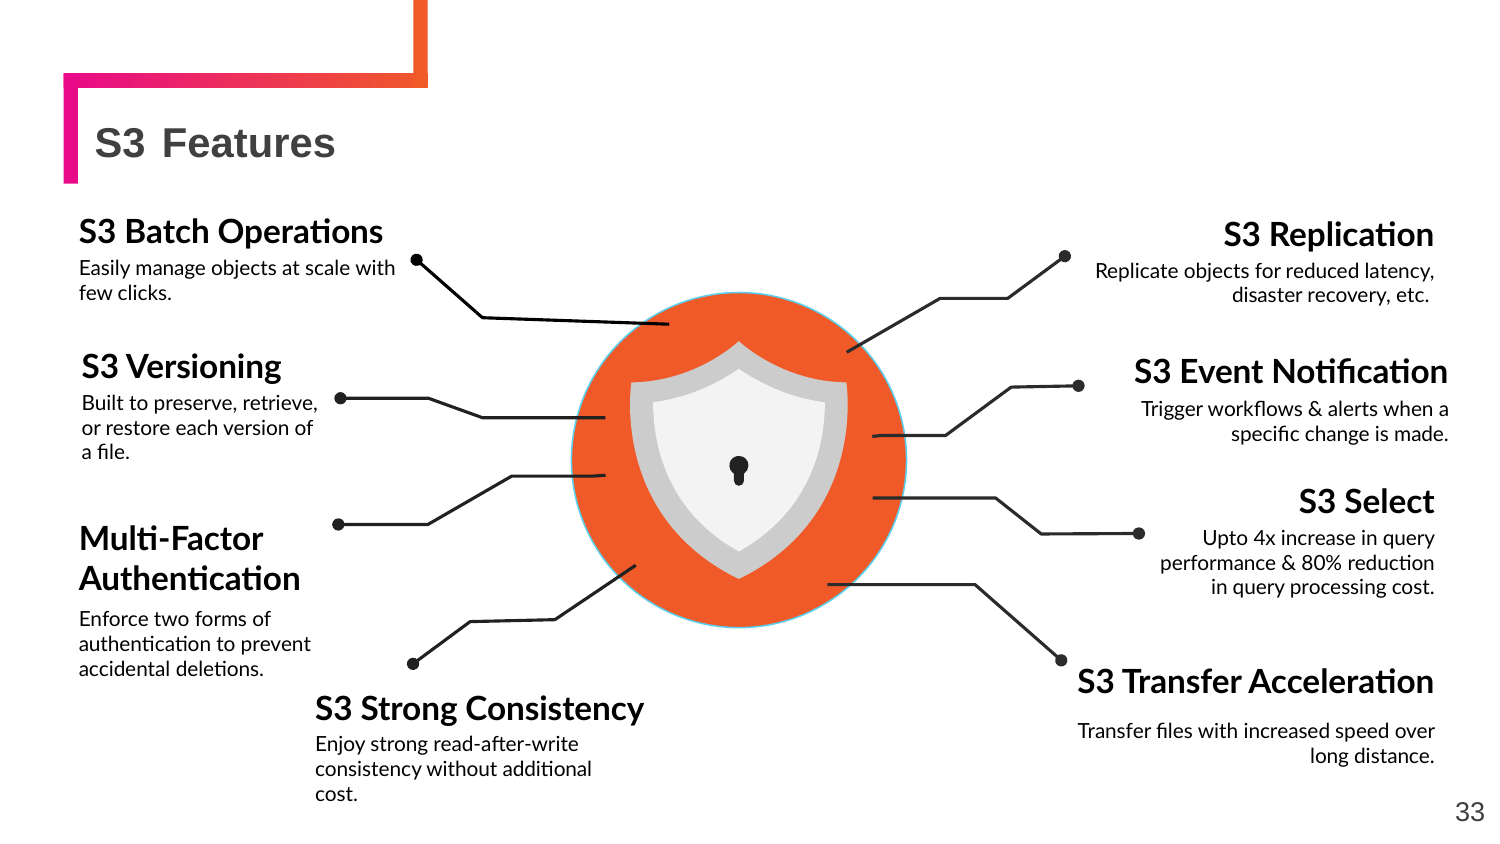

# S3 Features
S3 Batch Operations
Easily manage objects at scale with few clicks.
S3 Replication
Replicate objects for reduced latency, disaster recovery, etc.

S3 Versioning
Built to preserve, retrieve, or restore each version of a file.
S3 Event Notification
Trigger workflows & alerts when a specific change is made.

S3 Select
Upto 4x increase in query performance & 80% reduction in query processing cost.

Multi-Factor Authentication
Enforce two forms of authentication to prevent accidental deletions.

S3 Transfer Acceleration
Transfer files with increased speed over long distance.
S3 Strong Consistency
Enjoy strong read-after-write consistency without additional cost.
33